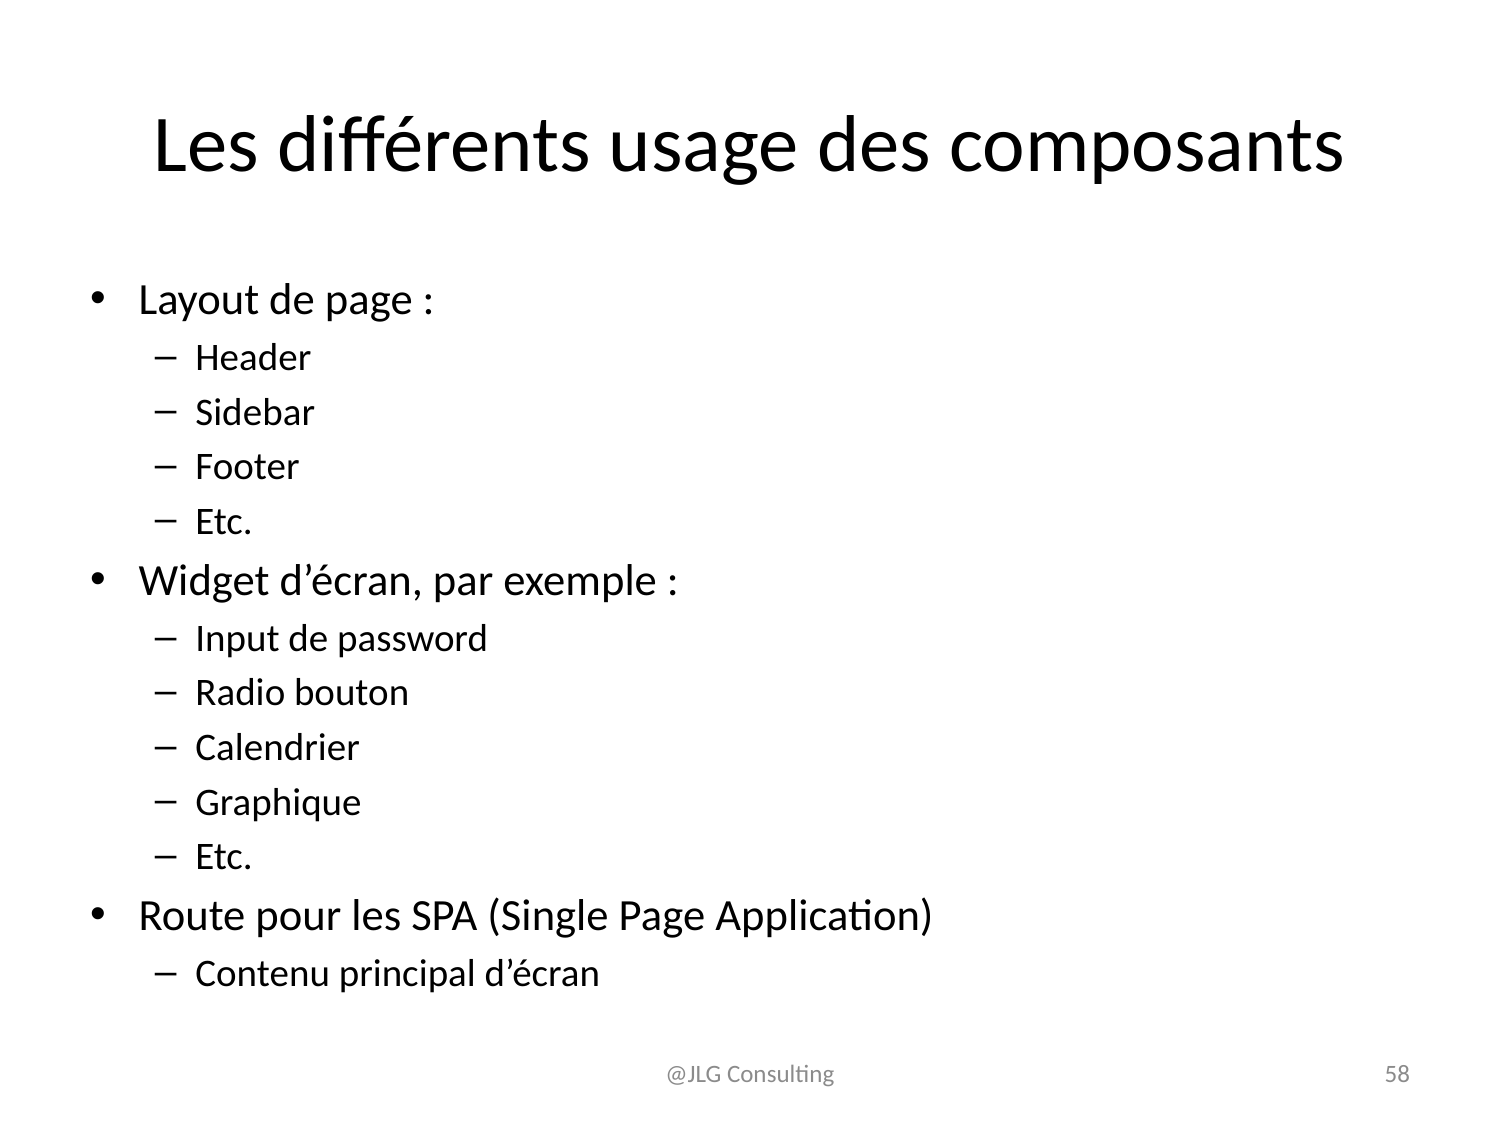

# Les différents usage des composants
Layout de page :
Header
Sidebar
Footer
Etc.
Widget d’écran, par exemple :
Input de password
Radio bouton
Calendrier
Graphique
Etc.
Route pour les SPA (Single Page Application)
Contenu principal d’écran
@JLG Consulting
58